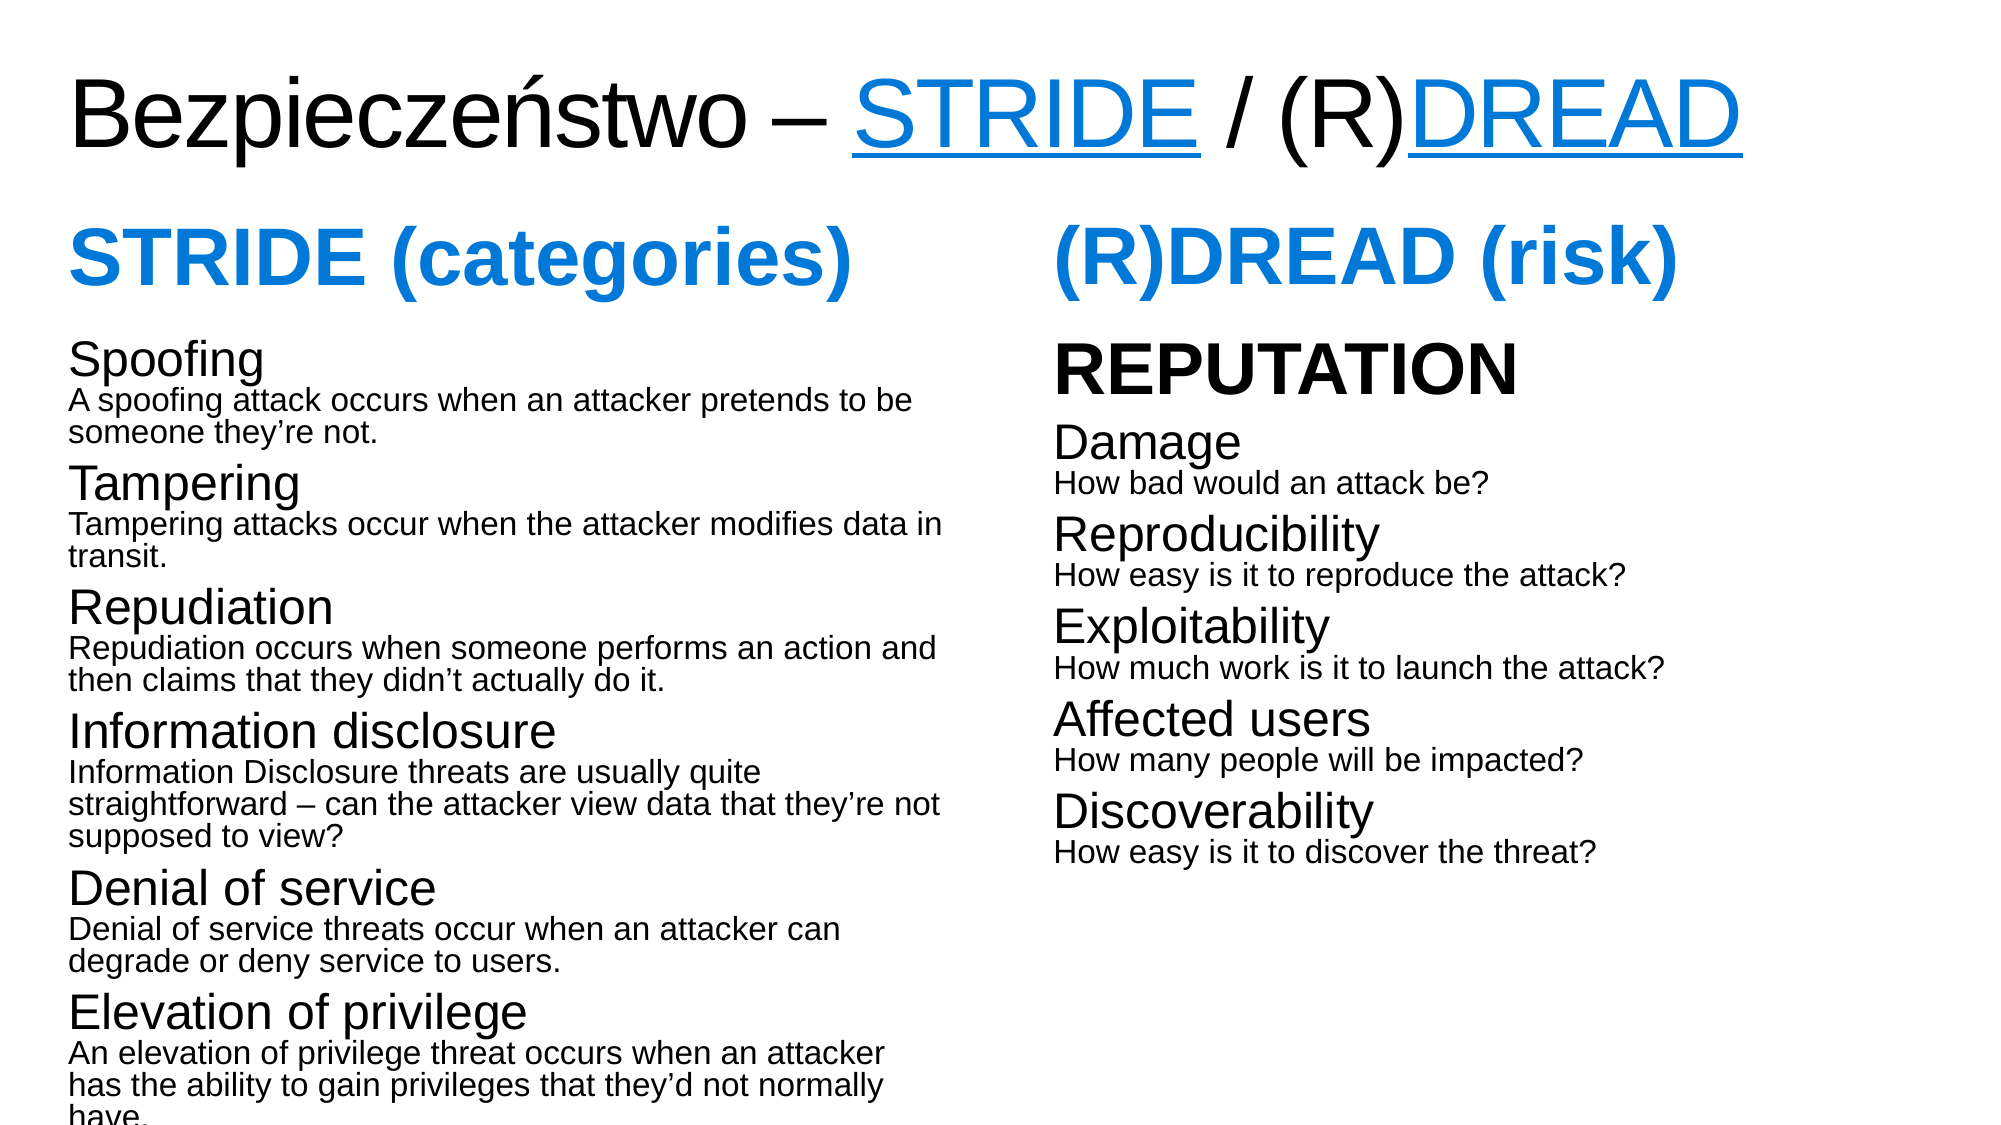

# Bezpieczeństwo – STRIDE / (R)DREAD
(R)DREAD (risk)
STRIDE (categories)
Spoofing
A spoofing attack occurs when an attacker pretends to be someone they’re not.
Tampering
Tampering attacks occur when the attacker modifies data in transit.
Repudiation
Repudiation occurs when someone performs an action and then claims that they didn’t actually do it.
Information disclosure
Information Disclosure threats are usually quite straightforward – can the attacker view data that they’re not supposed to view?
Denial of service
Denial of service threats occur when an attacker can degrade or deny service to users.
Elevation of privilege
An elevation of privilege threat occurs when an attacker has the ability to gain privileges that they’d not normally have.

REPUTATION
Damage
How bad would an attack be?
Reproducibility
How easy is it to reproduce the attack?
Exploitability
How much work is it to launch the attack?
Affected users
How many people will be impacted?
Discoverability
How easy is it to discover the threat?